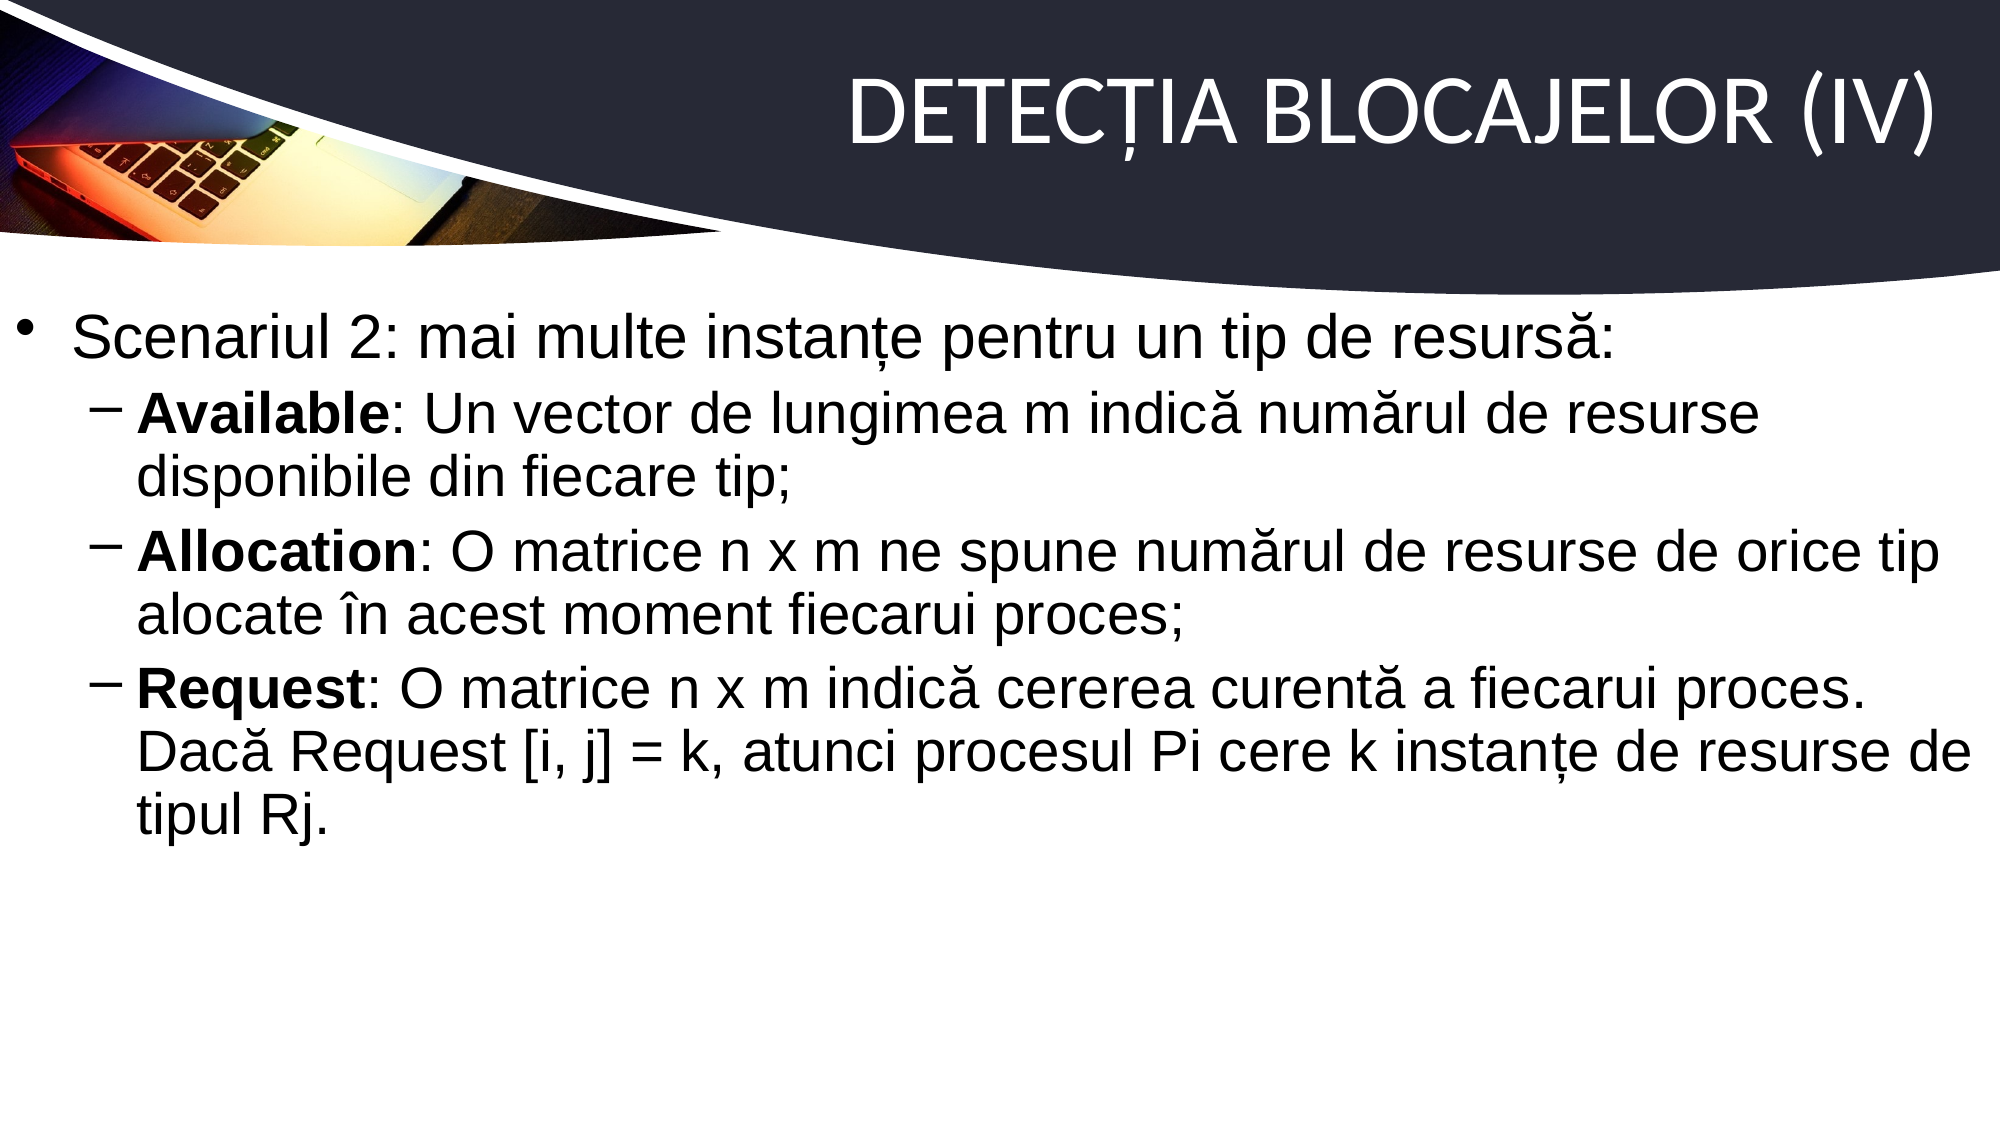

# Detecția blocajelor (IV)
Scenariul 2: mai multe instanțe pentru un tip de resursă:
Available: Un vector de lungimea m indică numărul de resurse disponibile din fiecare tip;
Allocation: O matrice n x m ne spune numărul de resurse de orice tip alocate în acest moment fiecarui proces;
Request: O matrice n x m indică cererea curentă a fiecarui proces. Dacă Request [i, j] = k, atunci procesul Pi cere k instanțe de resurse de tipul Rj.